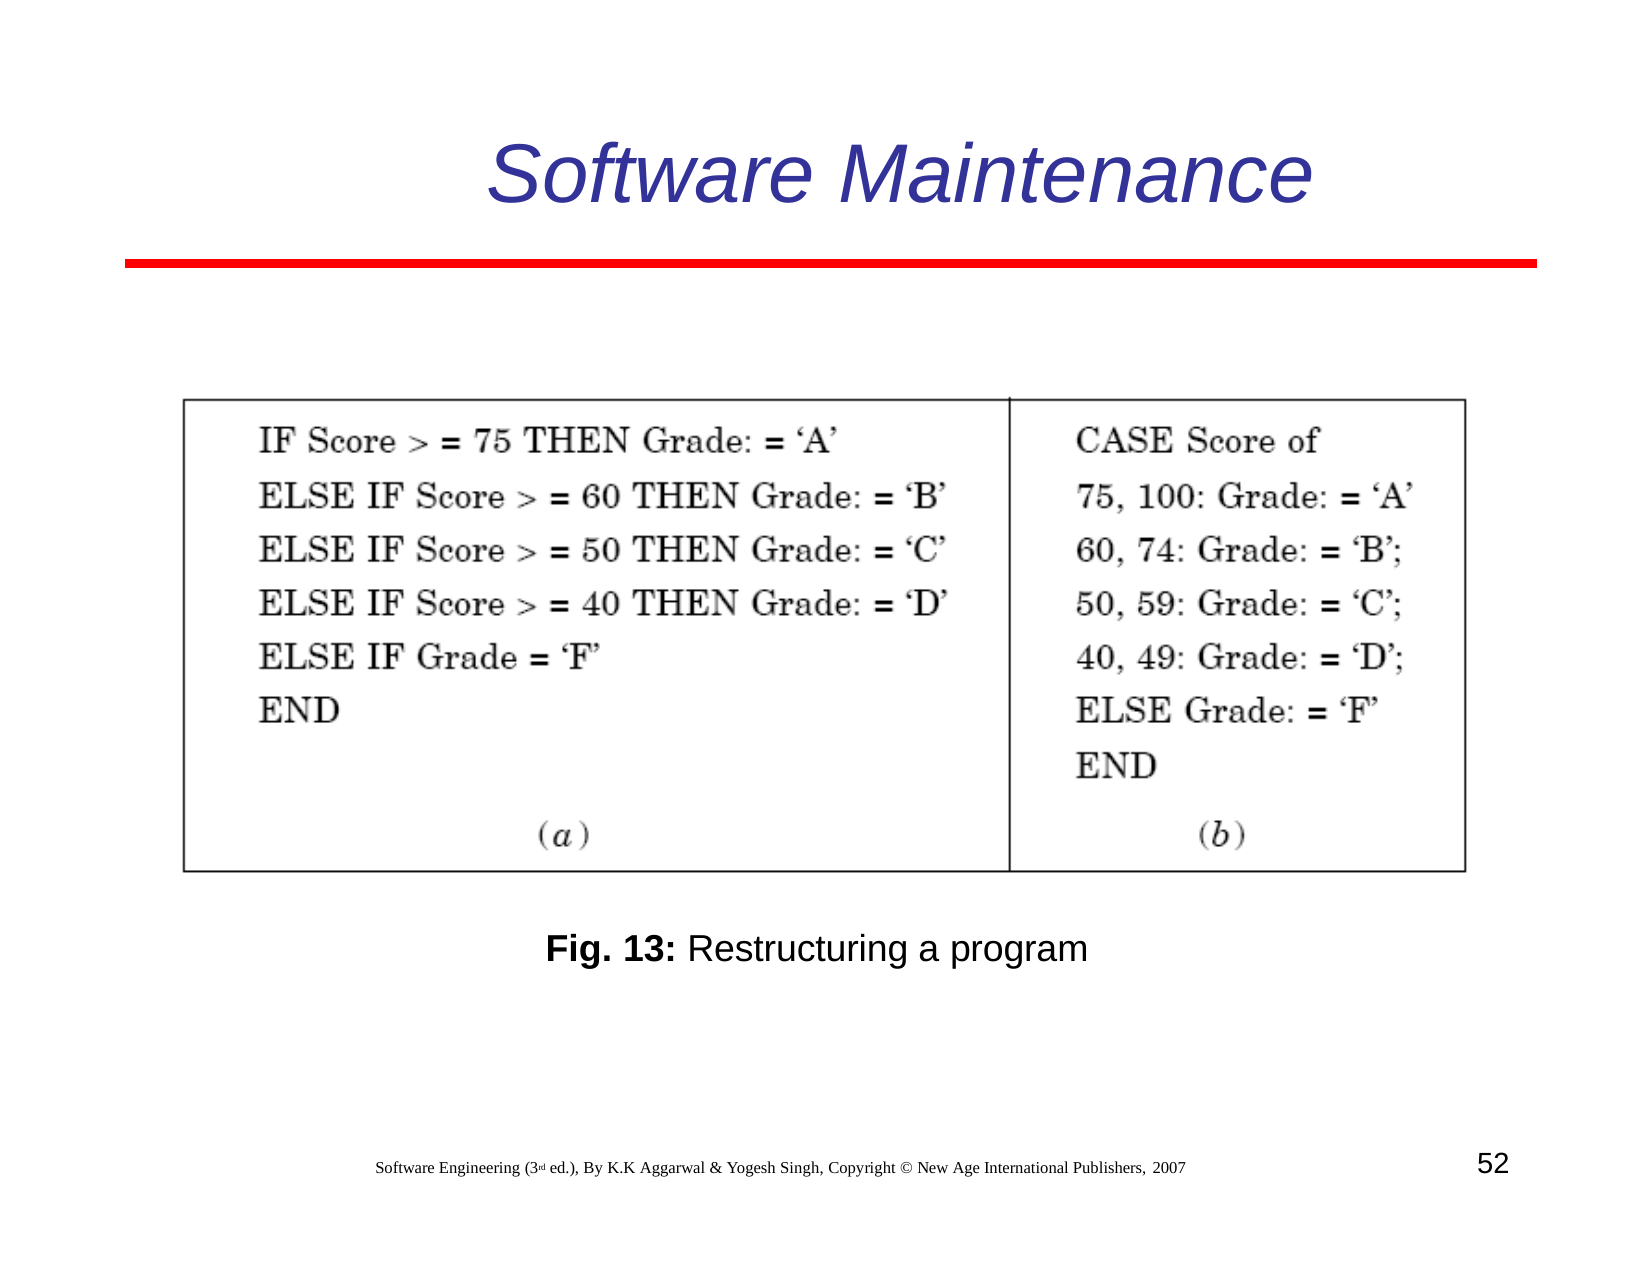

# Software Maintenance

Fig. 13: Restructuring a program
52
Software Engineering (3rd  ed.), By K.K Aggarwal & Yogesh Singh, Copyright © New Age International Publishers, 2007